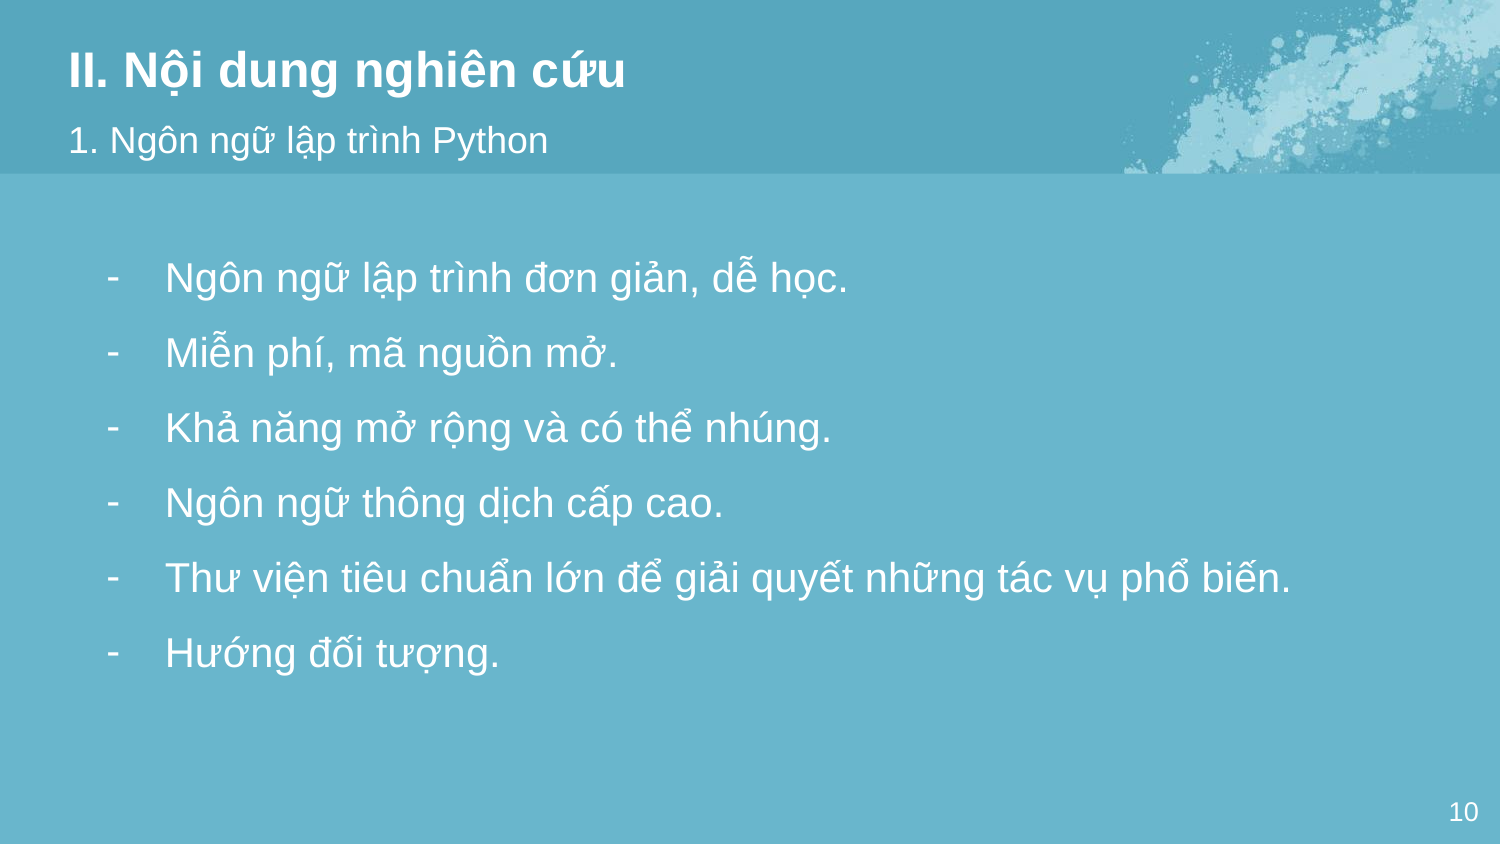

II. Nội dung nghiên cứu
1. Ngôn ngữ lập trình Python
Ngôn ngữ lập trình đơn giản, dễ học.
Miễn phí, mã nguồn mở.
Khả năng mở rộng và có thể nhúng.
Ngôn ngữ thông dịch cấp cao.
Thư viện tiêu chuẩn lớn để giải quyết những tác vụ phổ biến.
Hướng đối tượng.
10